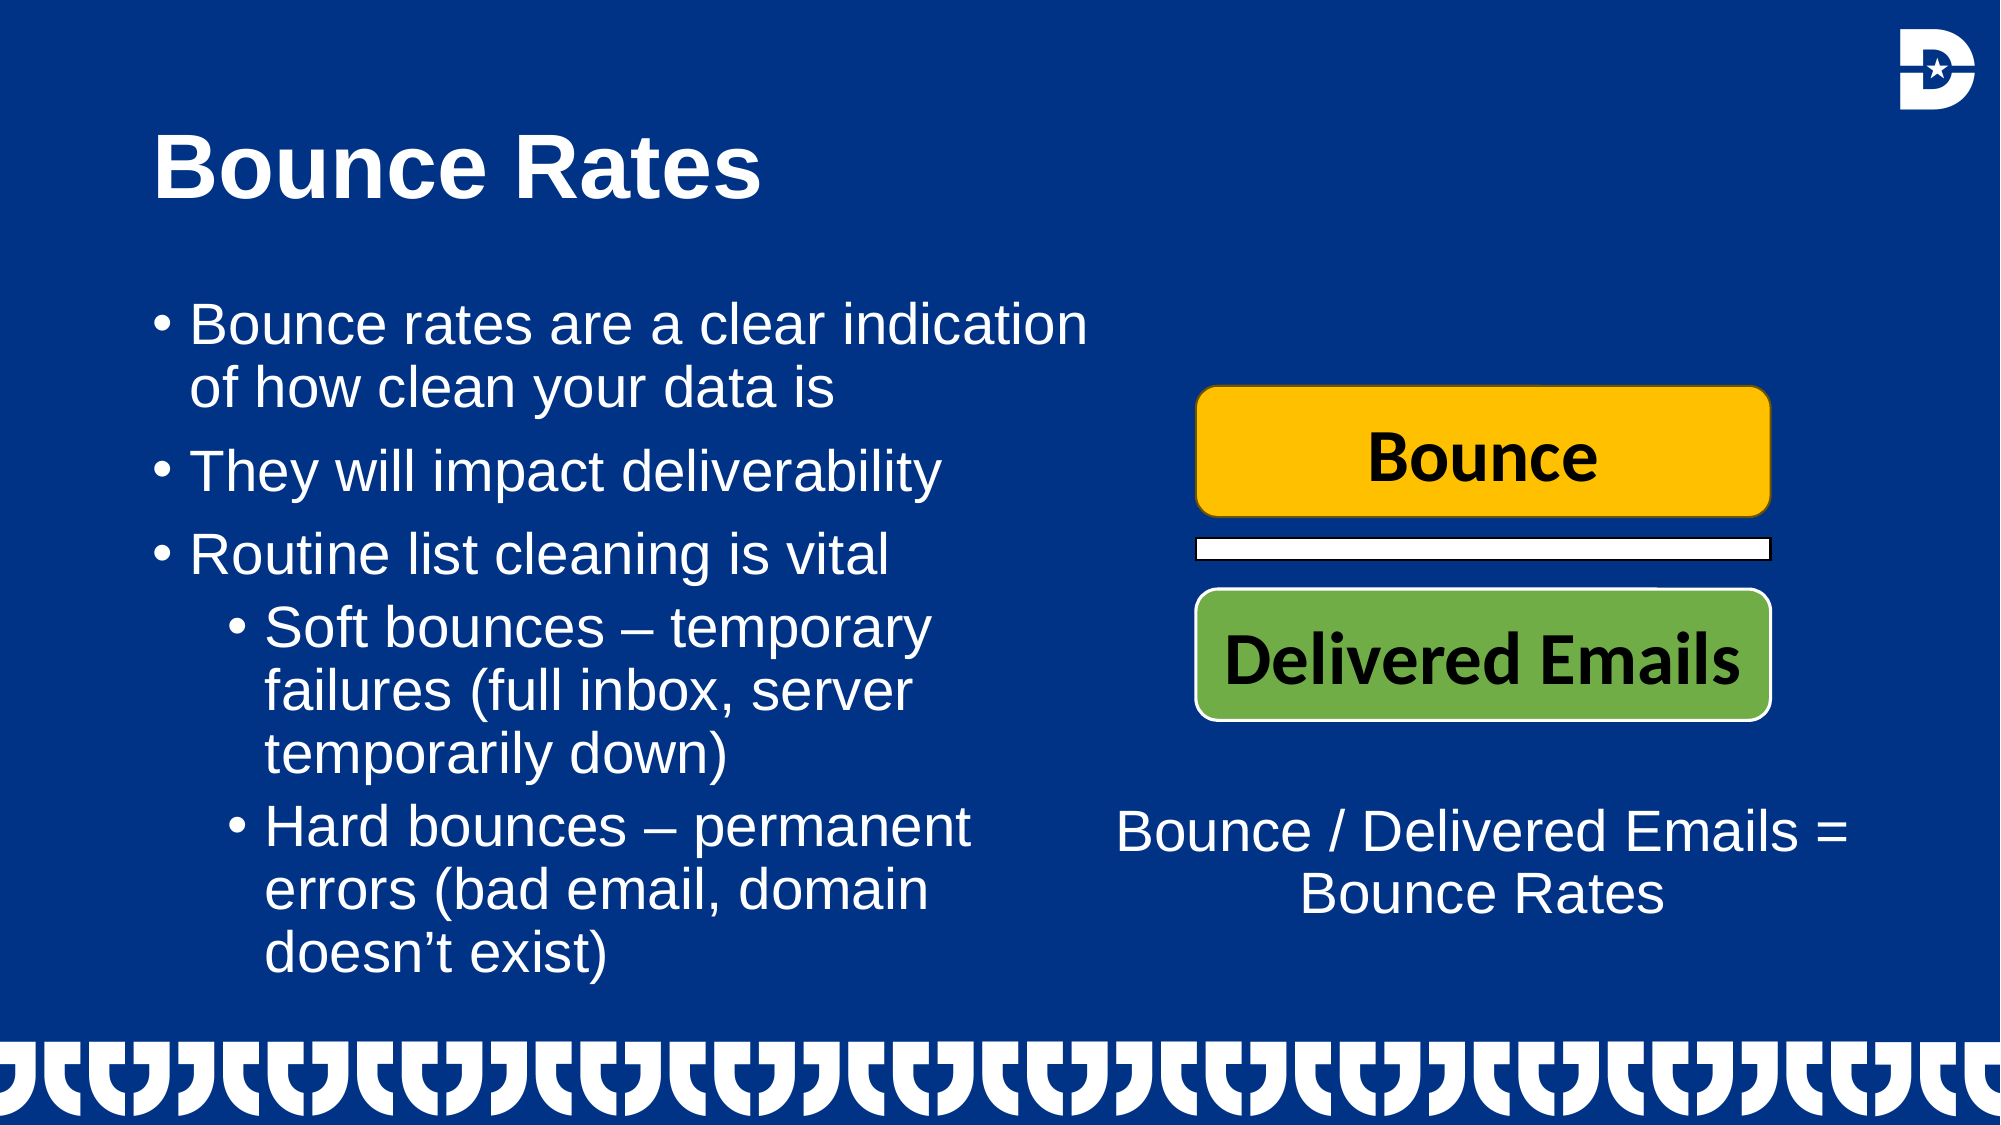

# Bounce Rates
Bounce rates are a clear indication of how clean your data is
They will impact deliverability
Routine list cleaning is vital
Soft bounces – temporary failures (full inbox, server temporarily down)
Hard bounces – permanent errors (bad email, domain doesn’t exist)

Bounce

Delivered Emails
Bounce / Delivered Emails = Bounce Rates